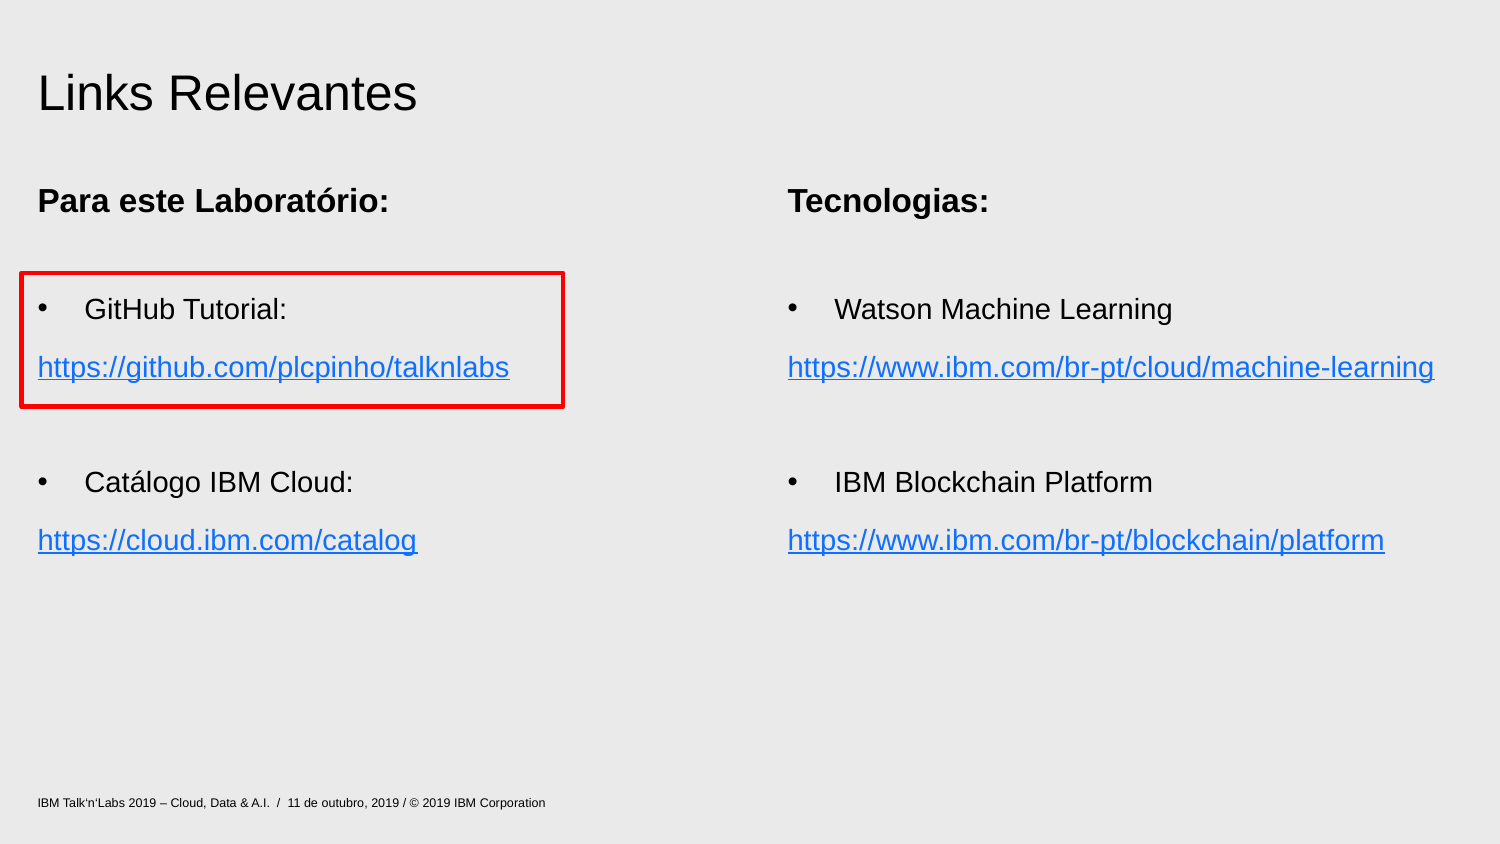

# Links Relevantes
Para este Laboratório:

GitHub Tutorial:
https://github.com/plcpinho/talknlabs

Catálogo IBM Cloud:
https://cloud.ibm.com/catalog

Tecnologias:

Watson Machine Learning
https://www.ibm.com/br-pt/cloud/machine-learning

IBM Blockchain Platform
https://www.ibm.com/br-pt/blockchain/platform

IBM Talk‘n‘Labs 2019 – Cloud, Data & A.I.  /  11 de outubro, 2019 / © 2019 IBM Corporation